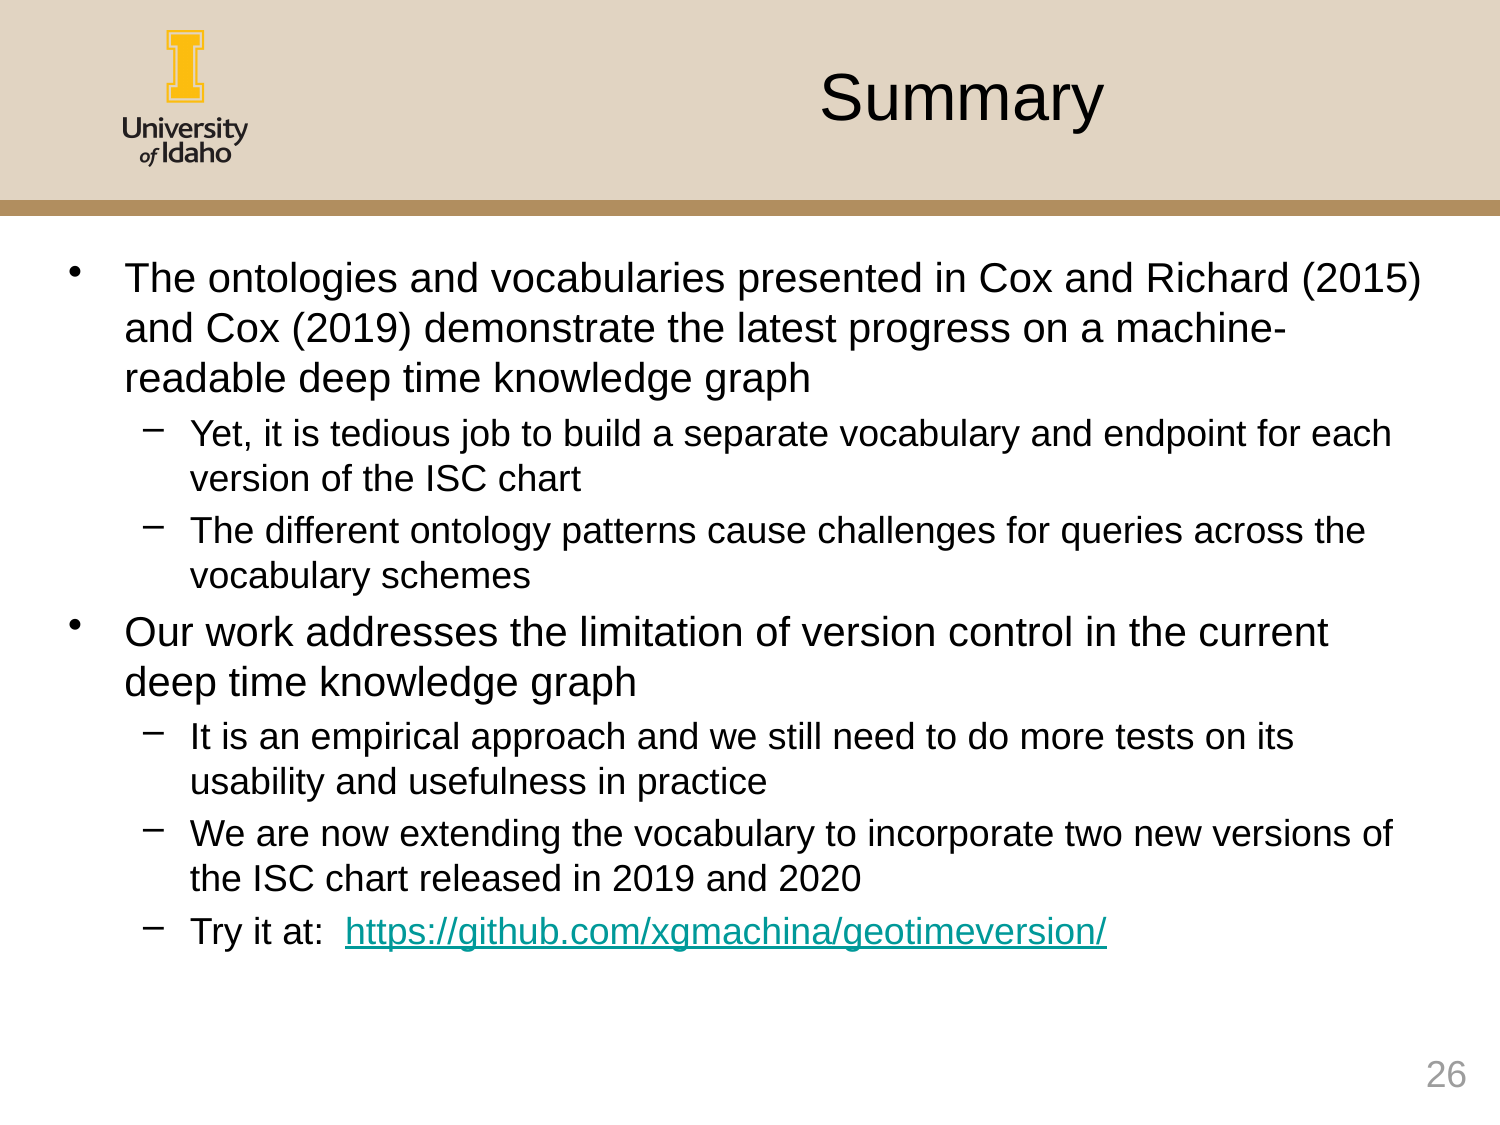

# Summary
The ontologies and vocabularies presented in Cox and Richard (2015) and Cox (2019) demonstrate the latest progress on a machine-readable deep time knowledge graph
Yet, it is tedious job to build a separate vocabulary and endpoint for each version of the ISC chart
The different ontology patterns cause challenges for queries across the vocabulary schemes
Our work addresses the limitation of version control in the current deep time knowledge graph
It is an empirical approach and we still need to do more tests on its usability and usefulness in practice
We are now extending the vocabulary to incorporate two new versions of the ISC chart released in 2019 and 2020
Try it at:  https://github.com/xgmachina/geotimeversion/
26